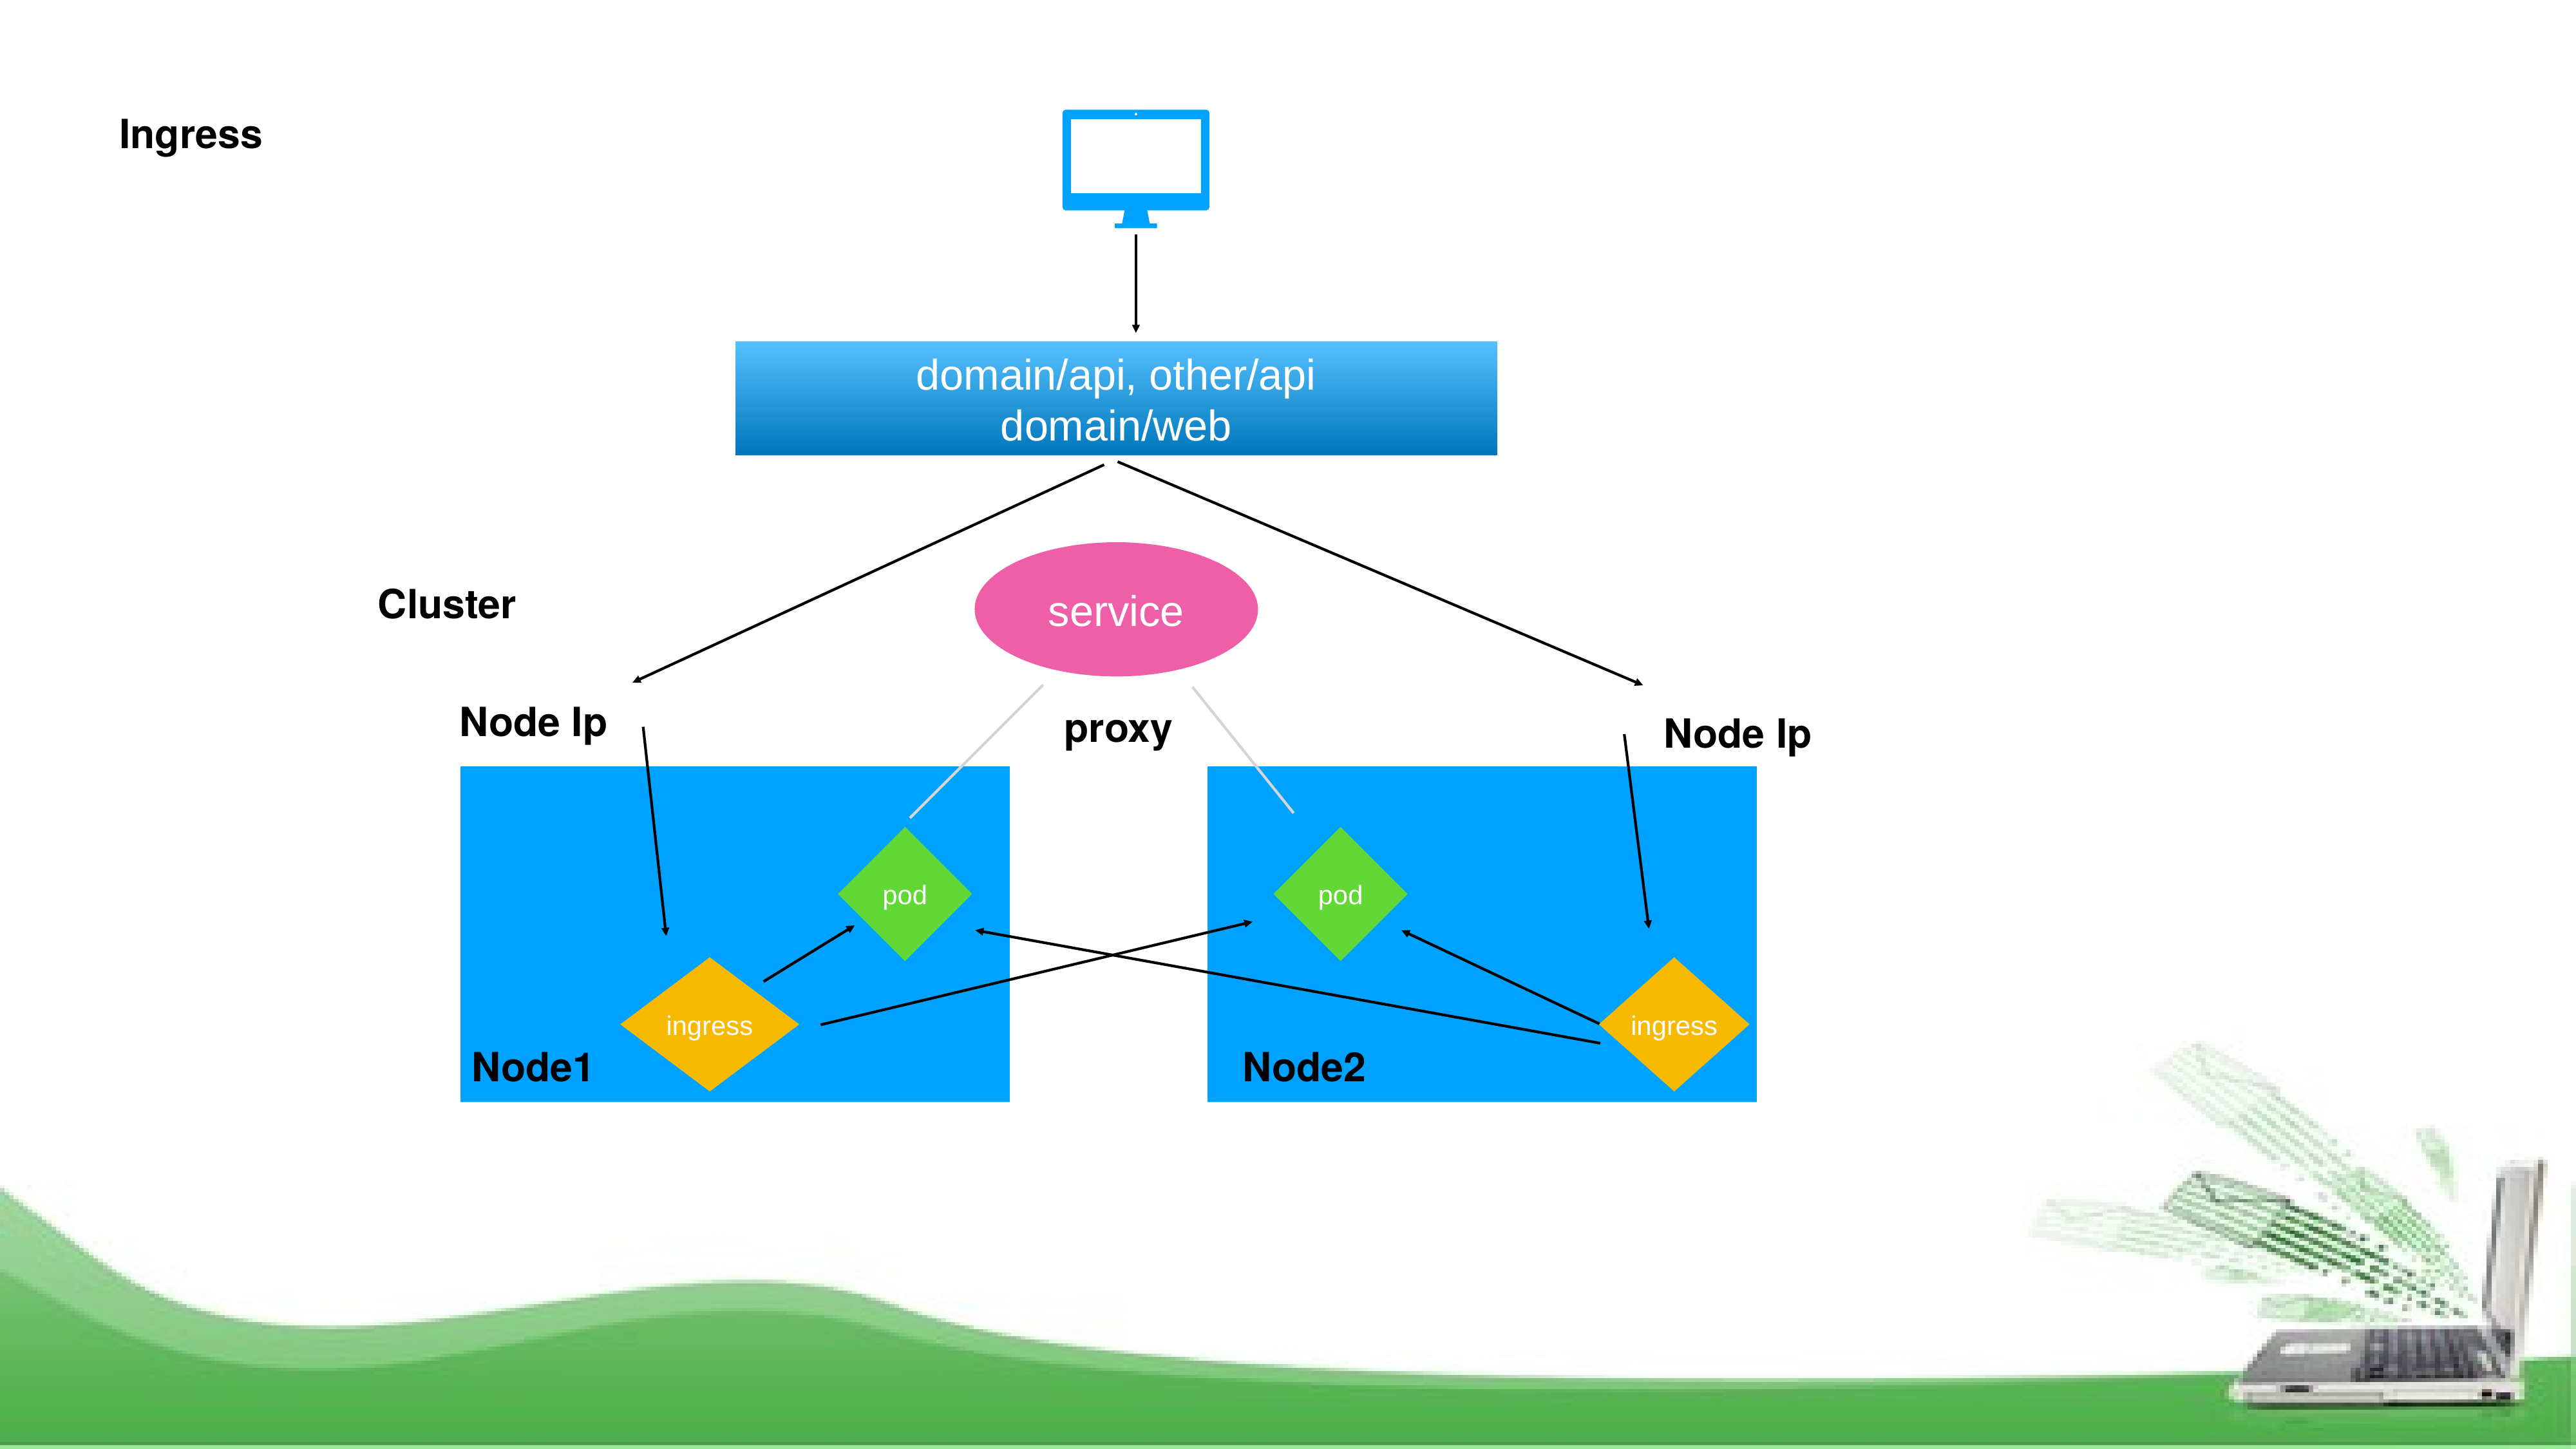

Ingress

domain/api, other/api
domain/web

service
Cluster

Node Ip
proxy
Node Ip

pod
pod

ingress
ingress
Node1
Node2